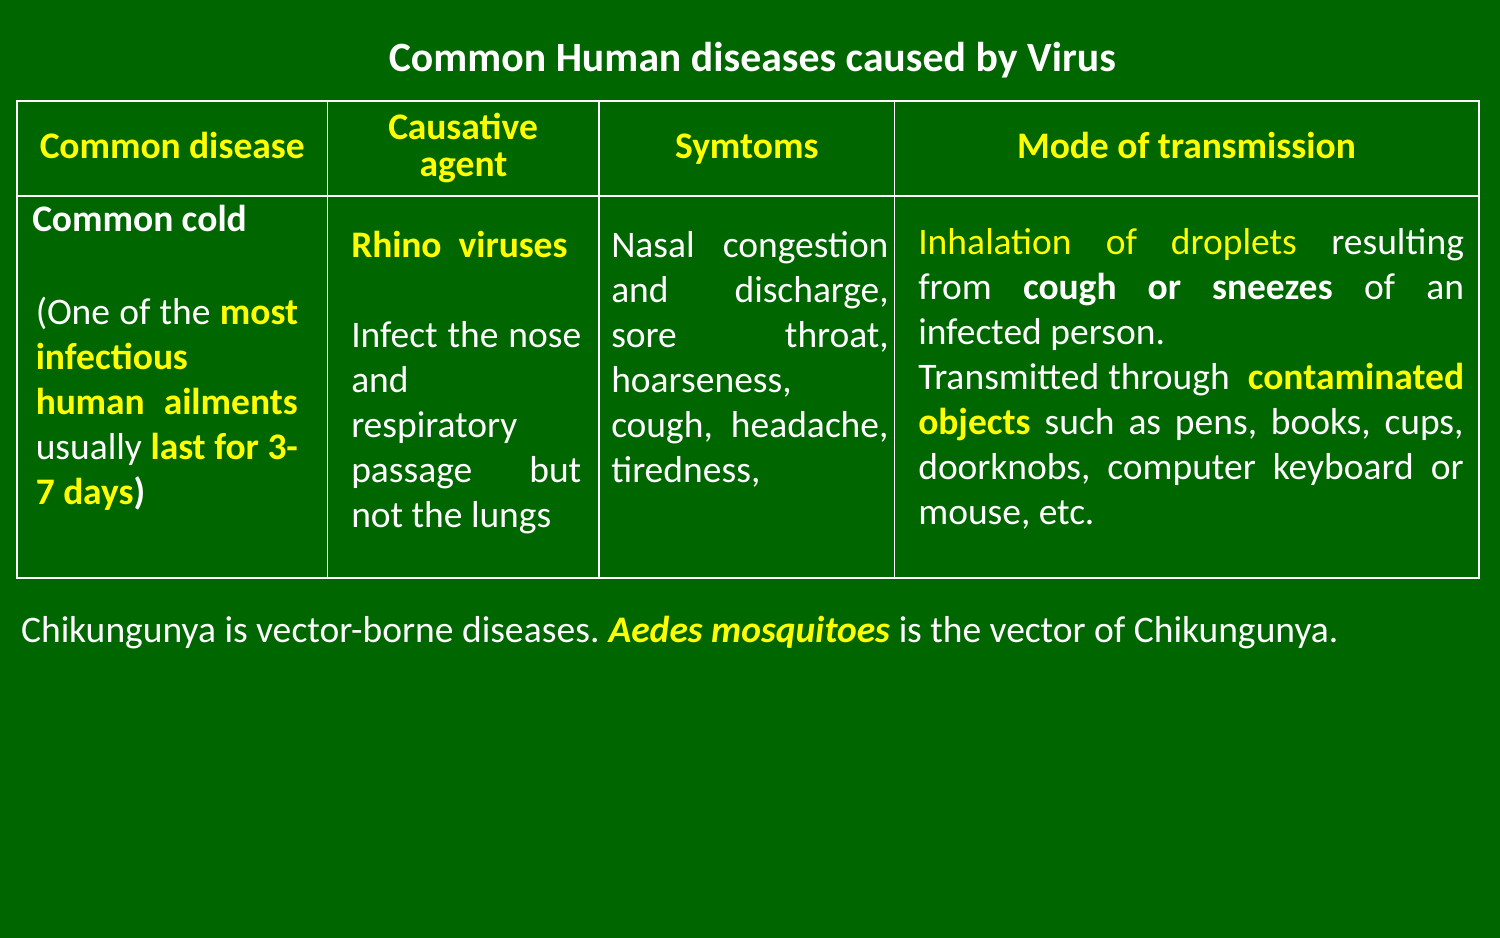

# Common Human diseases caused by Virus
| Common disease | Causative agent | Symtoms | Mode of transmission |
| --- | --- | --- | --- |
| Common cold |  |  |  |
Inhalation of droplets resulting from cough or sneezes of an infected person.
Transmitted through  contaminated objects such as pens, books, cups, doorknobs, computer keyboard or mouse, etc.
Rhino  viruses

Infect the nose and respiratory passage but not the lungs
Nasal congestion and discharge, sore throat, hoarseness, cough, headache, tiredness,
(One of the most infectious human ailments usually last for 3-7 days)
Chikungunya is vector-borne diseases. Aedes mosquitoes is the vector of Chikungunya.